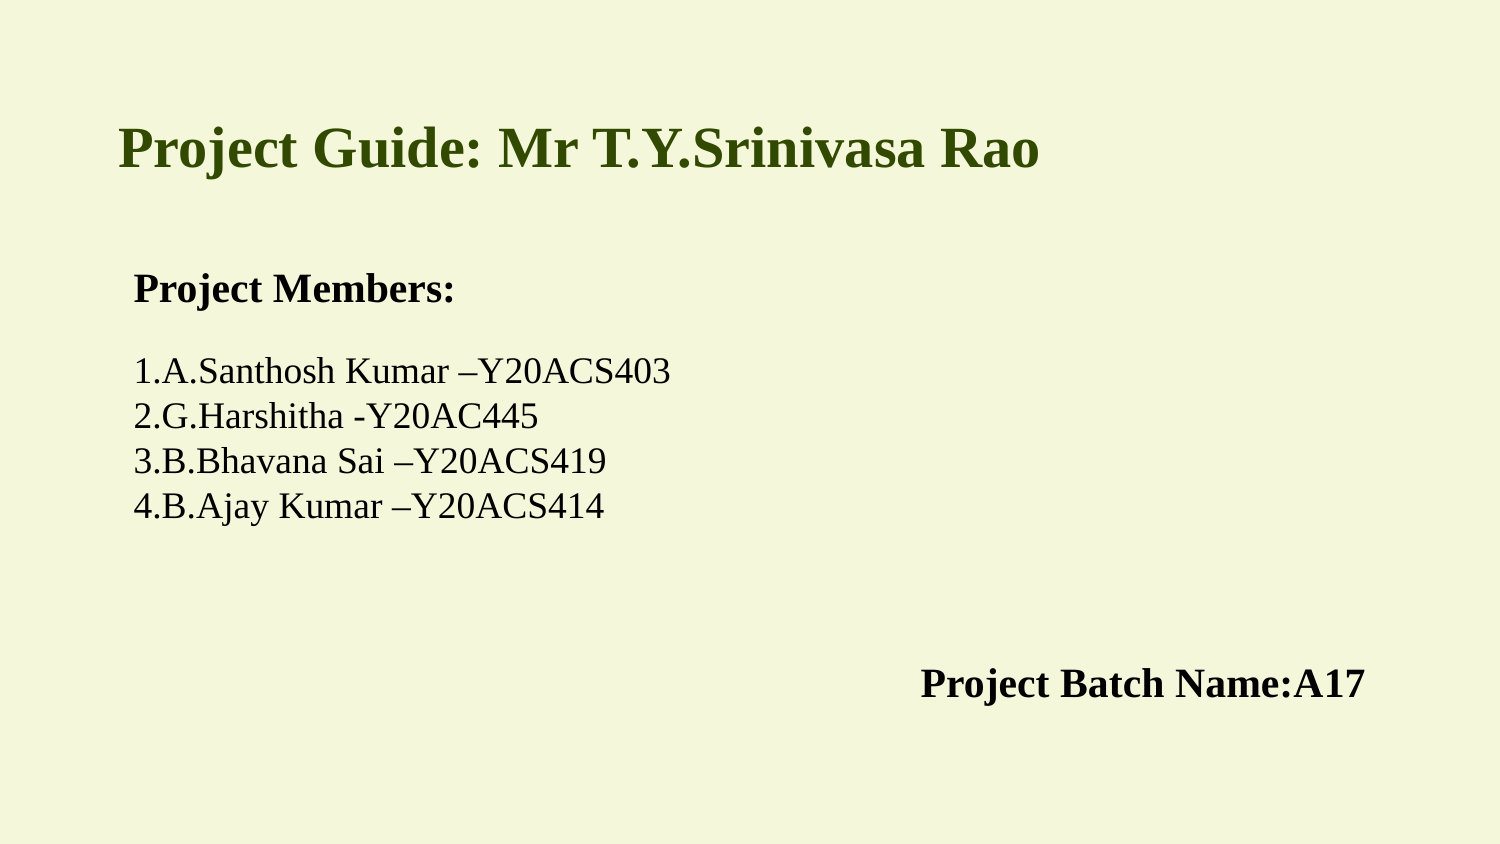

# Project Guide: Mr T.Y.Srinivasa Rao
Project Members:
1.A.Santhosh Kumar –Y20ACS403
2.G.Harshitha -Y20AC445
3.B.Bhavana Sai –Y20ACS419
4.B.Ajay Kumar –Y20ACS414

Project Batch Name:A17